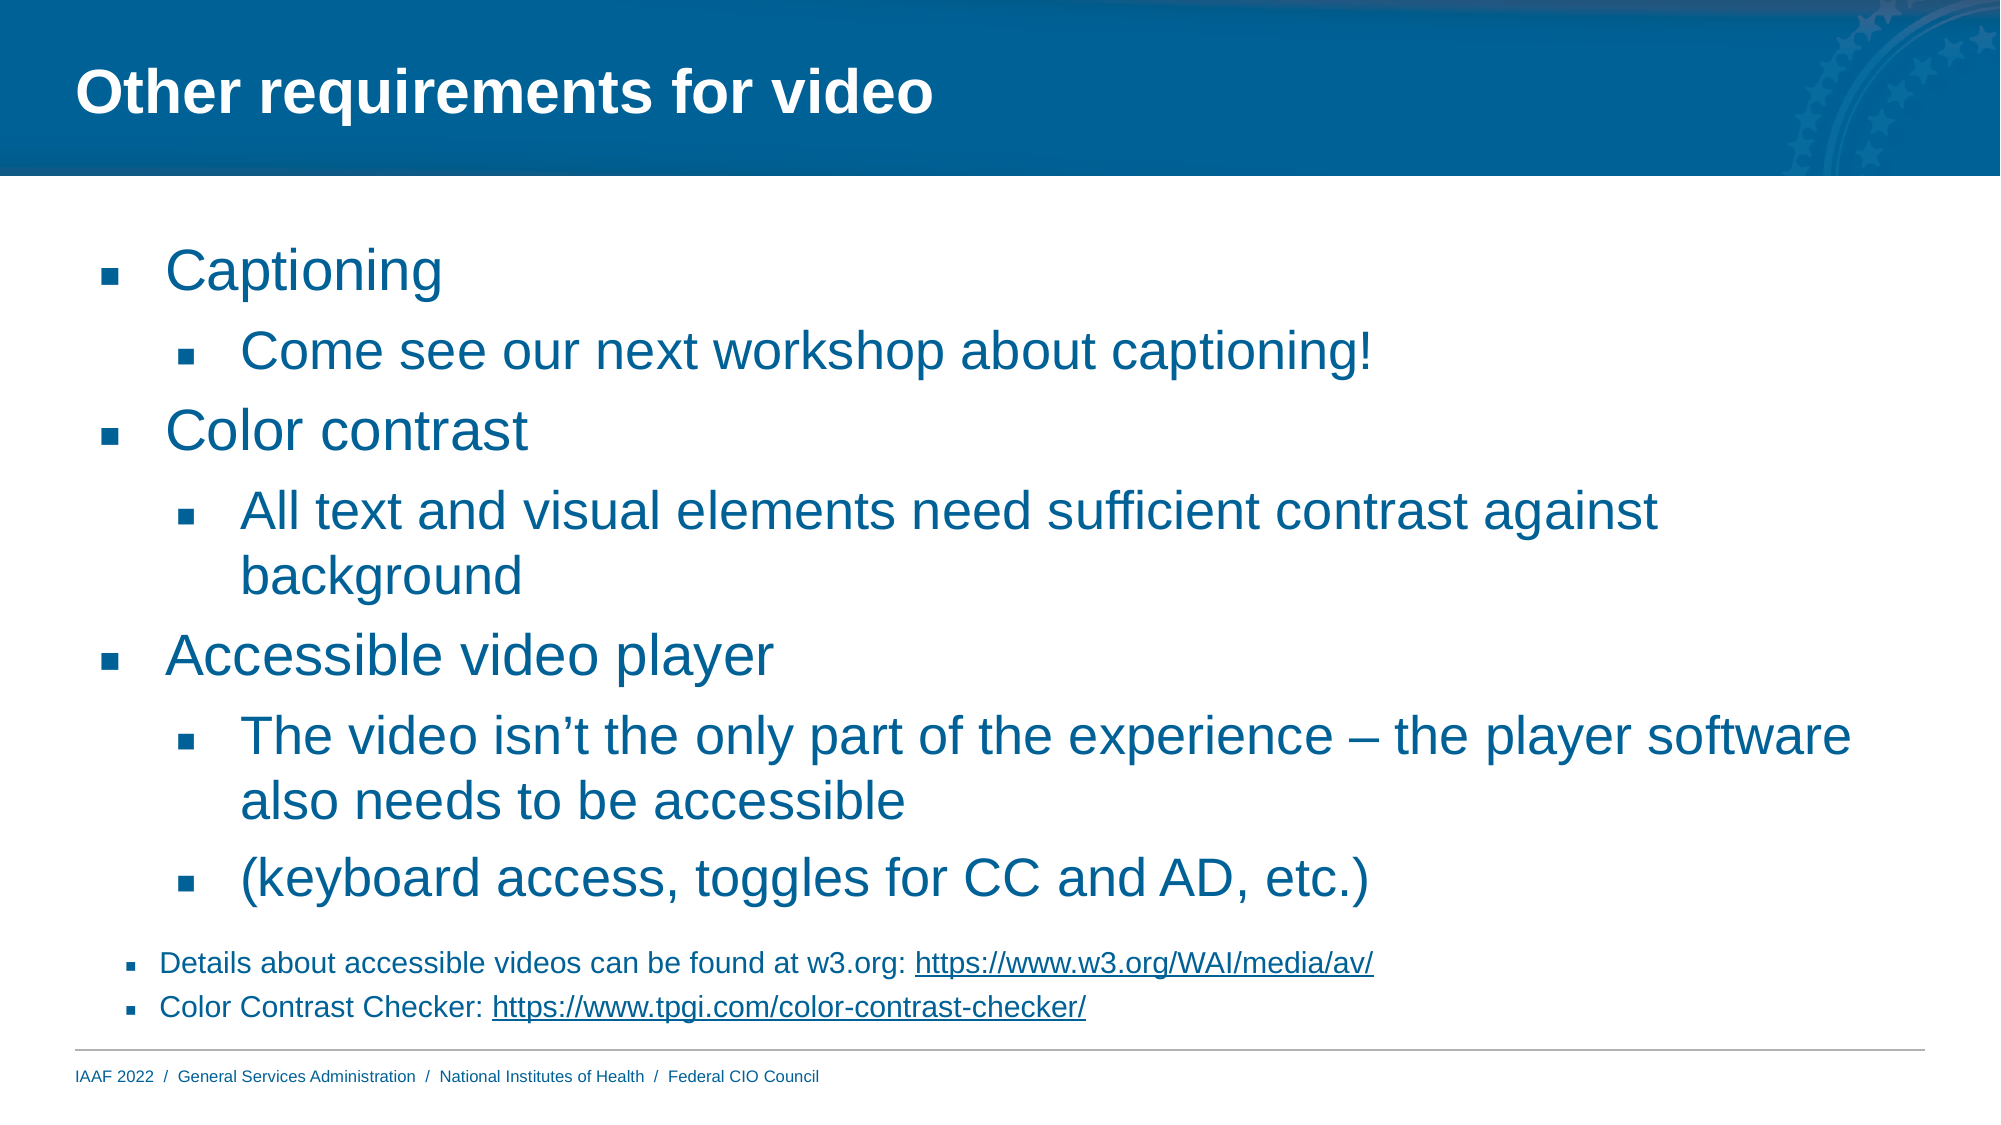

# Other requirements for video
Captioning
Come see our next workshop about captioning!
Color contrast
All text and visual elements need sufficient contrast against background
Accessible video player
The video isn’t the only part of the experience – the player software also needs to be accessible
(keyboard access, toggles for CC and AD, etc.)
Details about accessible videos can be found at w3.org: https://www.w3.org/WAI/media/av/
Color Contrast Checker: https://www.tpgi.com/color-contrast-checker/